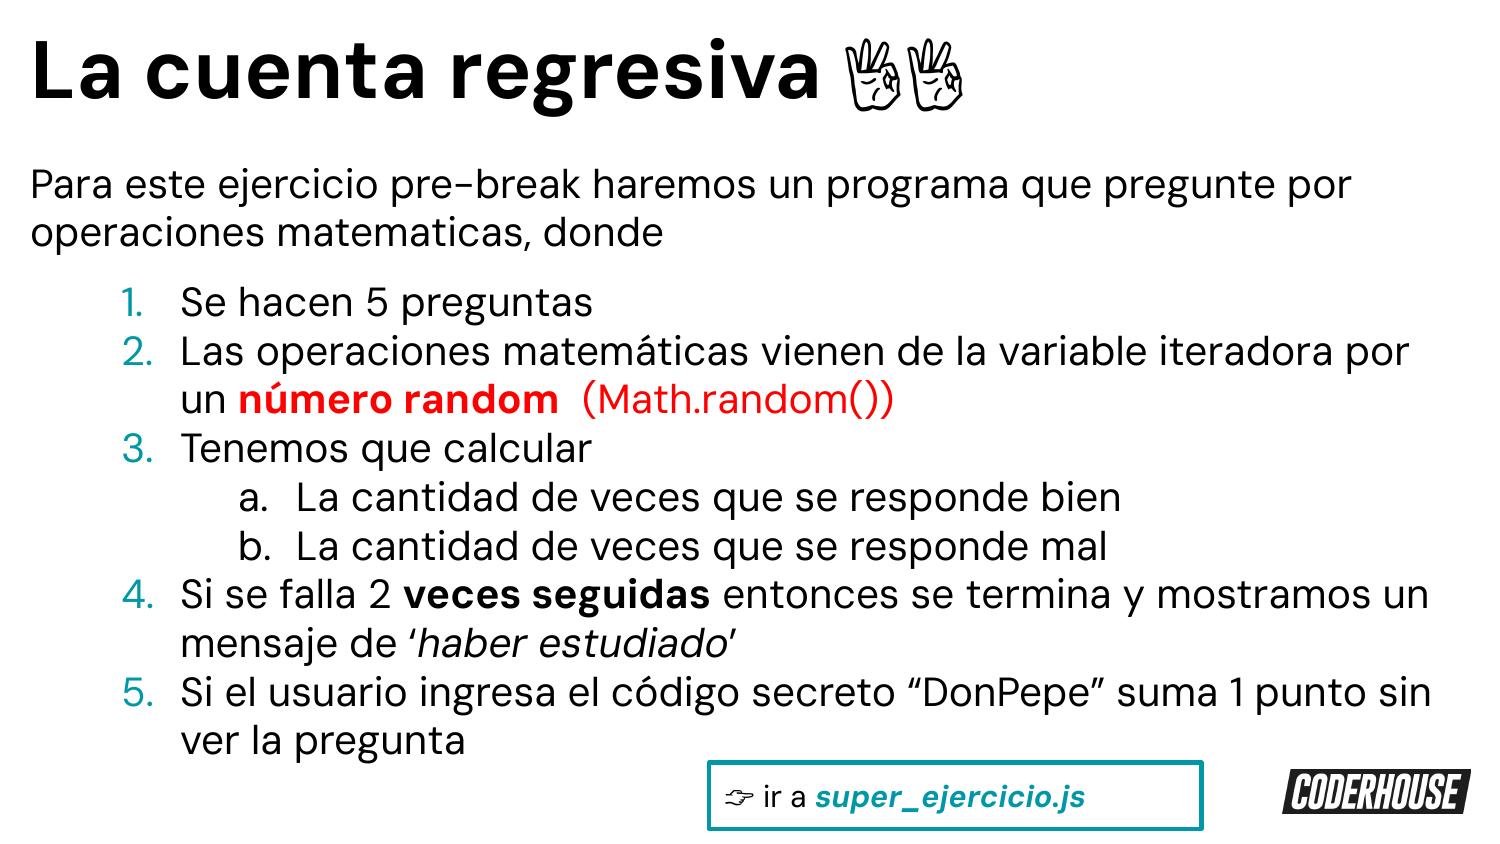

La cuenta regresiva 👌👌
Para este ejercicio pre-break haremos un programa que pregunte por operaciones matematicas, donde
Se hacen 5 preguntas
Las operaciones matemáticas vienen de la variable iteradora por un número random  (Math.random())
Tenemos que calcular
La cantidad de veces que se responde bien
La cantidad de veces que se responde mal
Si se falla 2 veces seguidas entonces se termina y mostramos un mensaje de ‘haber estudiado’
Si el usuario ingresa el código secreto “DonPepe” suma 1 punto sin ver la pregunta
👉 ir a super_ejercicio.js